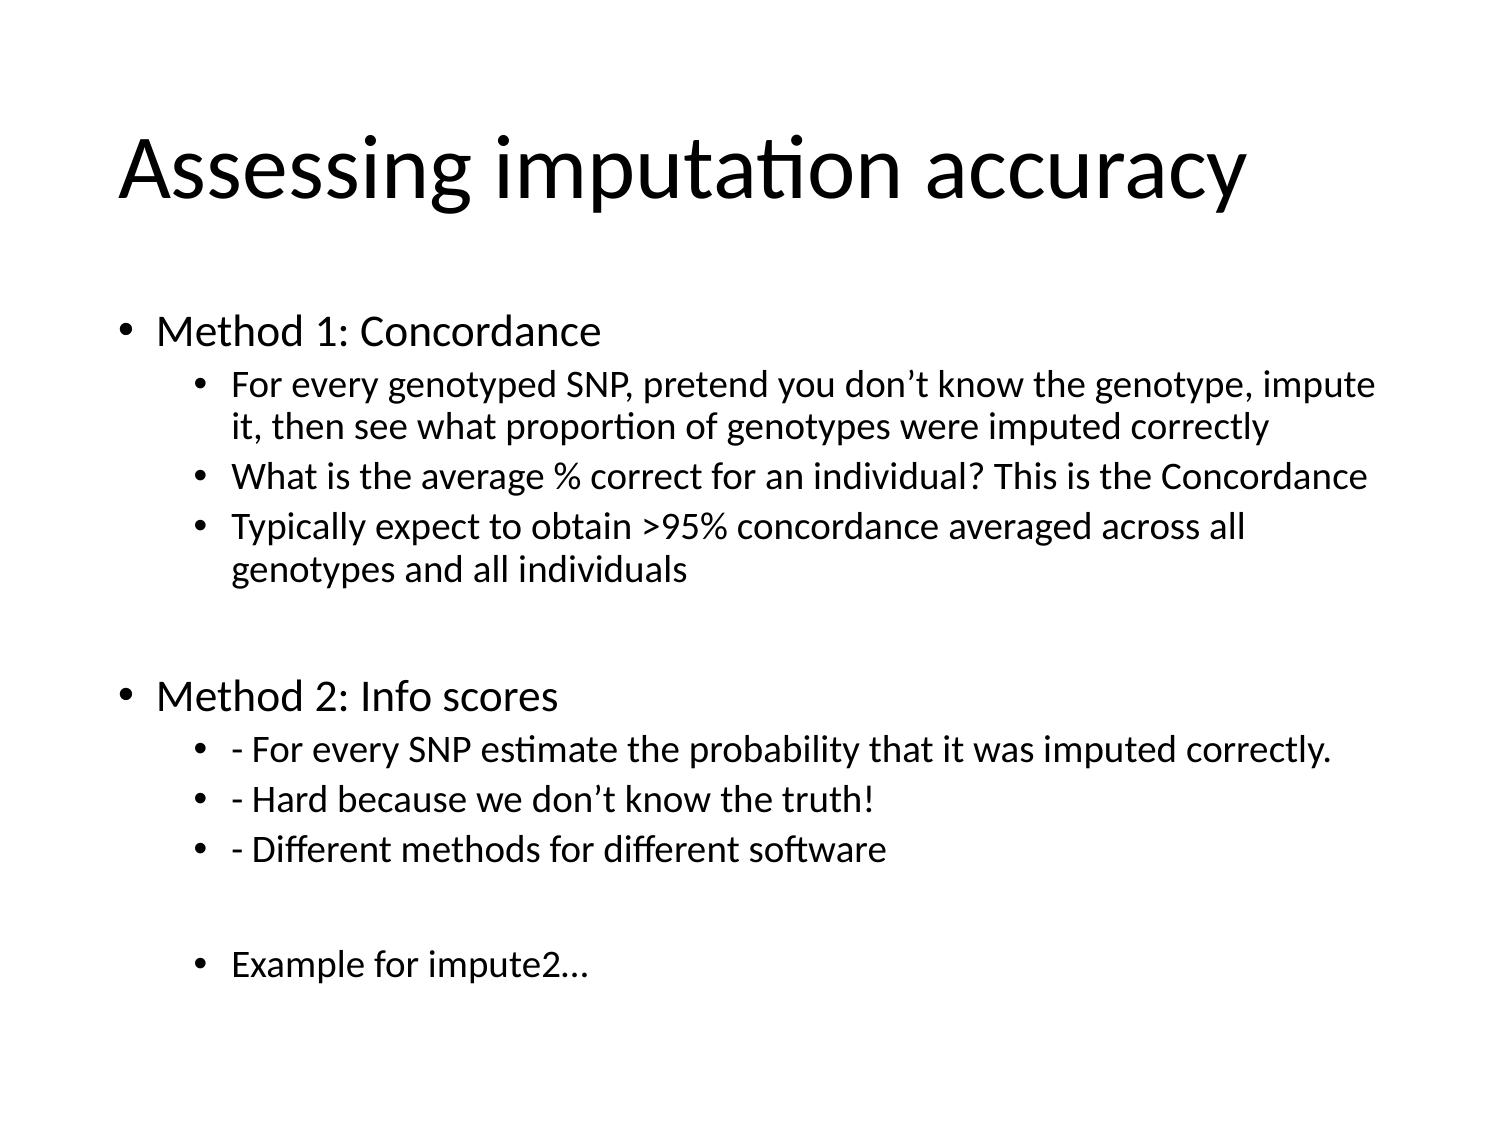

# Assessing imputation accuracy
Method 1: Concordance
For every genotyped SNP, pretend you don’t know the genotype, impute it, then see what proportion of genotypes were imputed correctly
What is the average % correct for an individual? This is the Concordance
Typically expect to obtain >95% concordance averaged across all genotypes and all individuals

Method 2: Info scores
- For every SNP estimate the probability that it was imputed correctly.
- Hard because we don’t know the truth!
- Different methods for different software

Example for impute2…